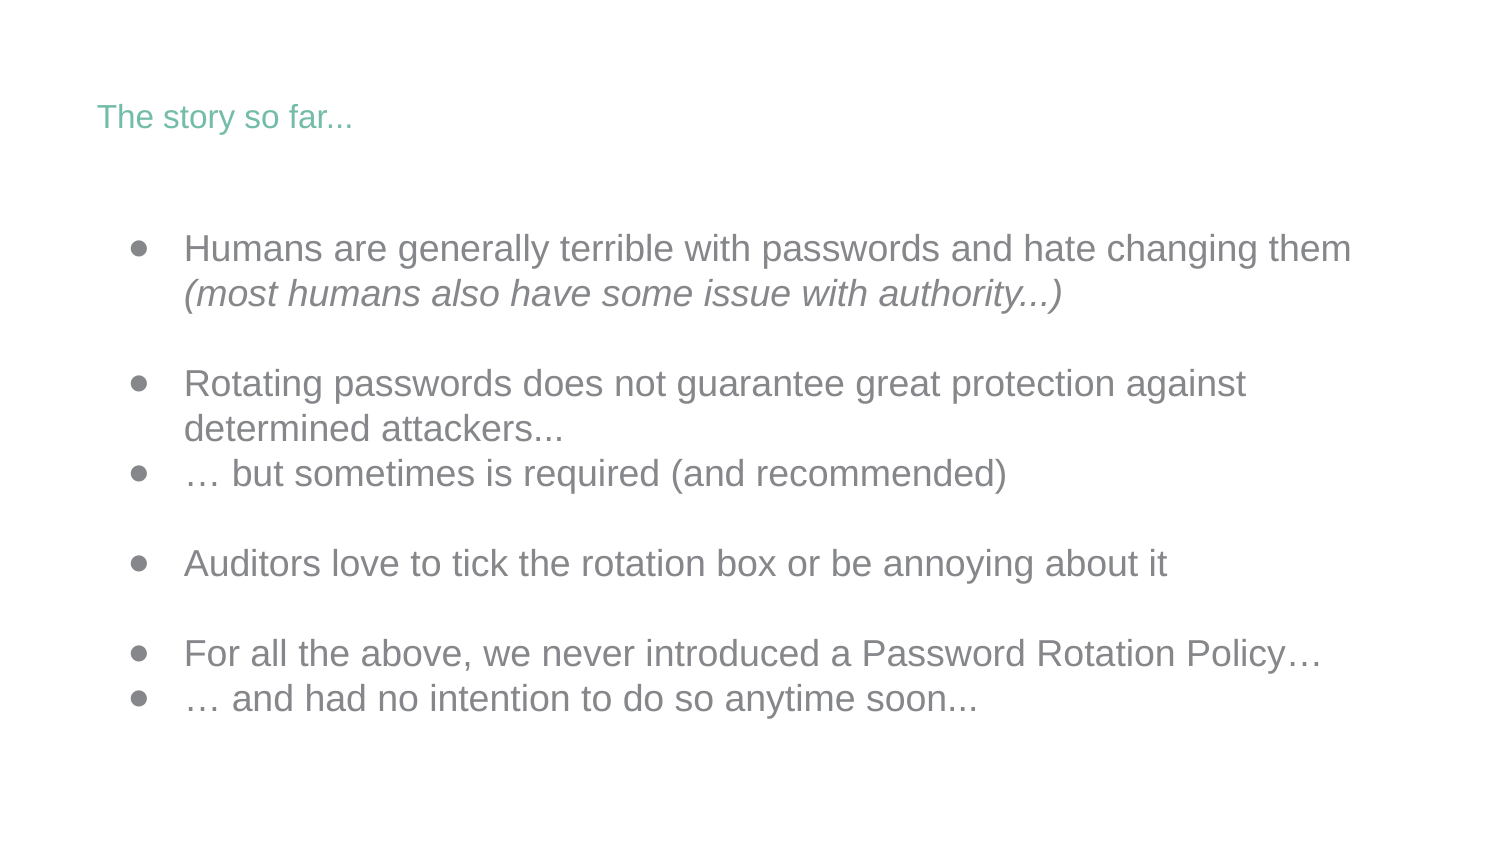

The story so far...

Humans are generally terrible with passwords and hate changing them
(most humans also have some issue with authority...)

Rotating passwords does not guarantee great protection against determined attackers...
… but sometimes is required (and recommended)
Auditors love to tick the rotation box or be annoying about it
For all the above, we never introduced a Password Rotation Policy…
… and had no intention to do so anytime soon...